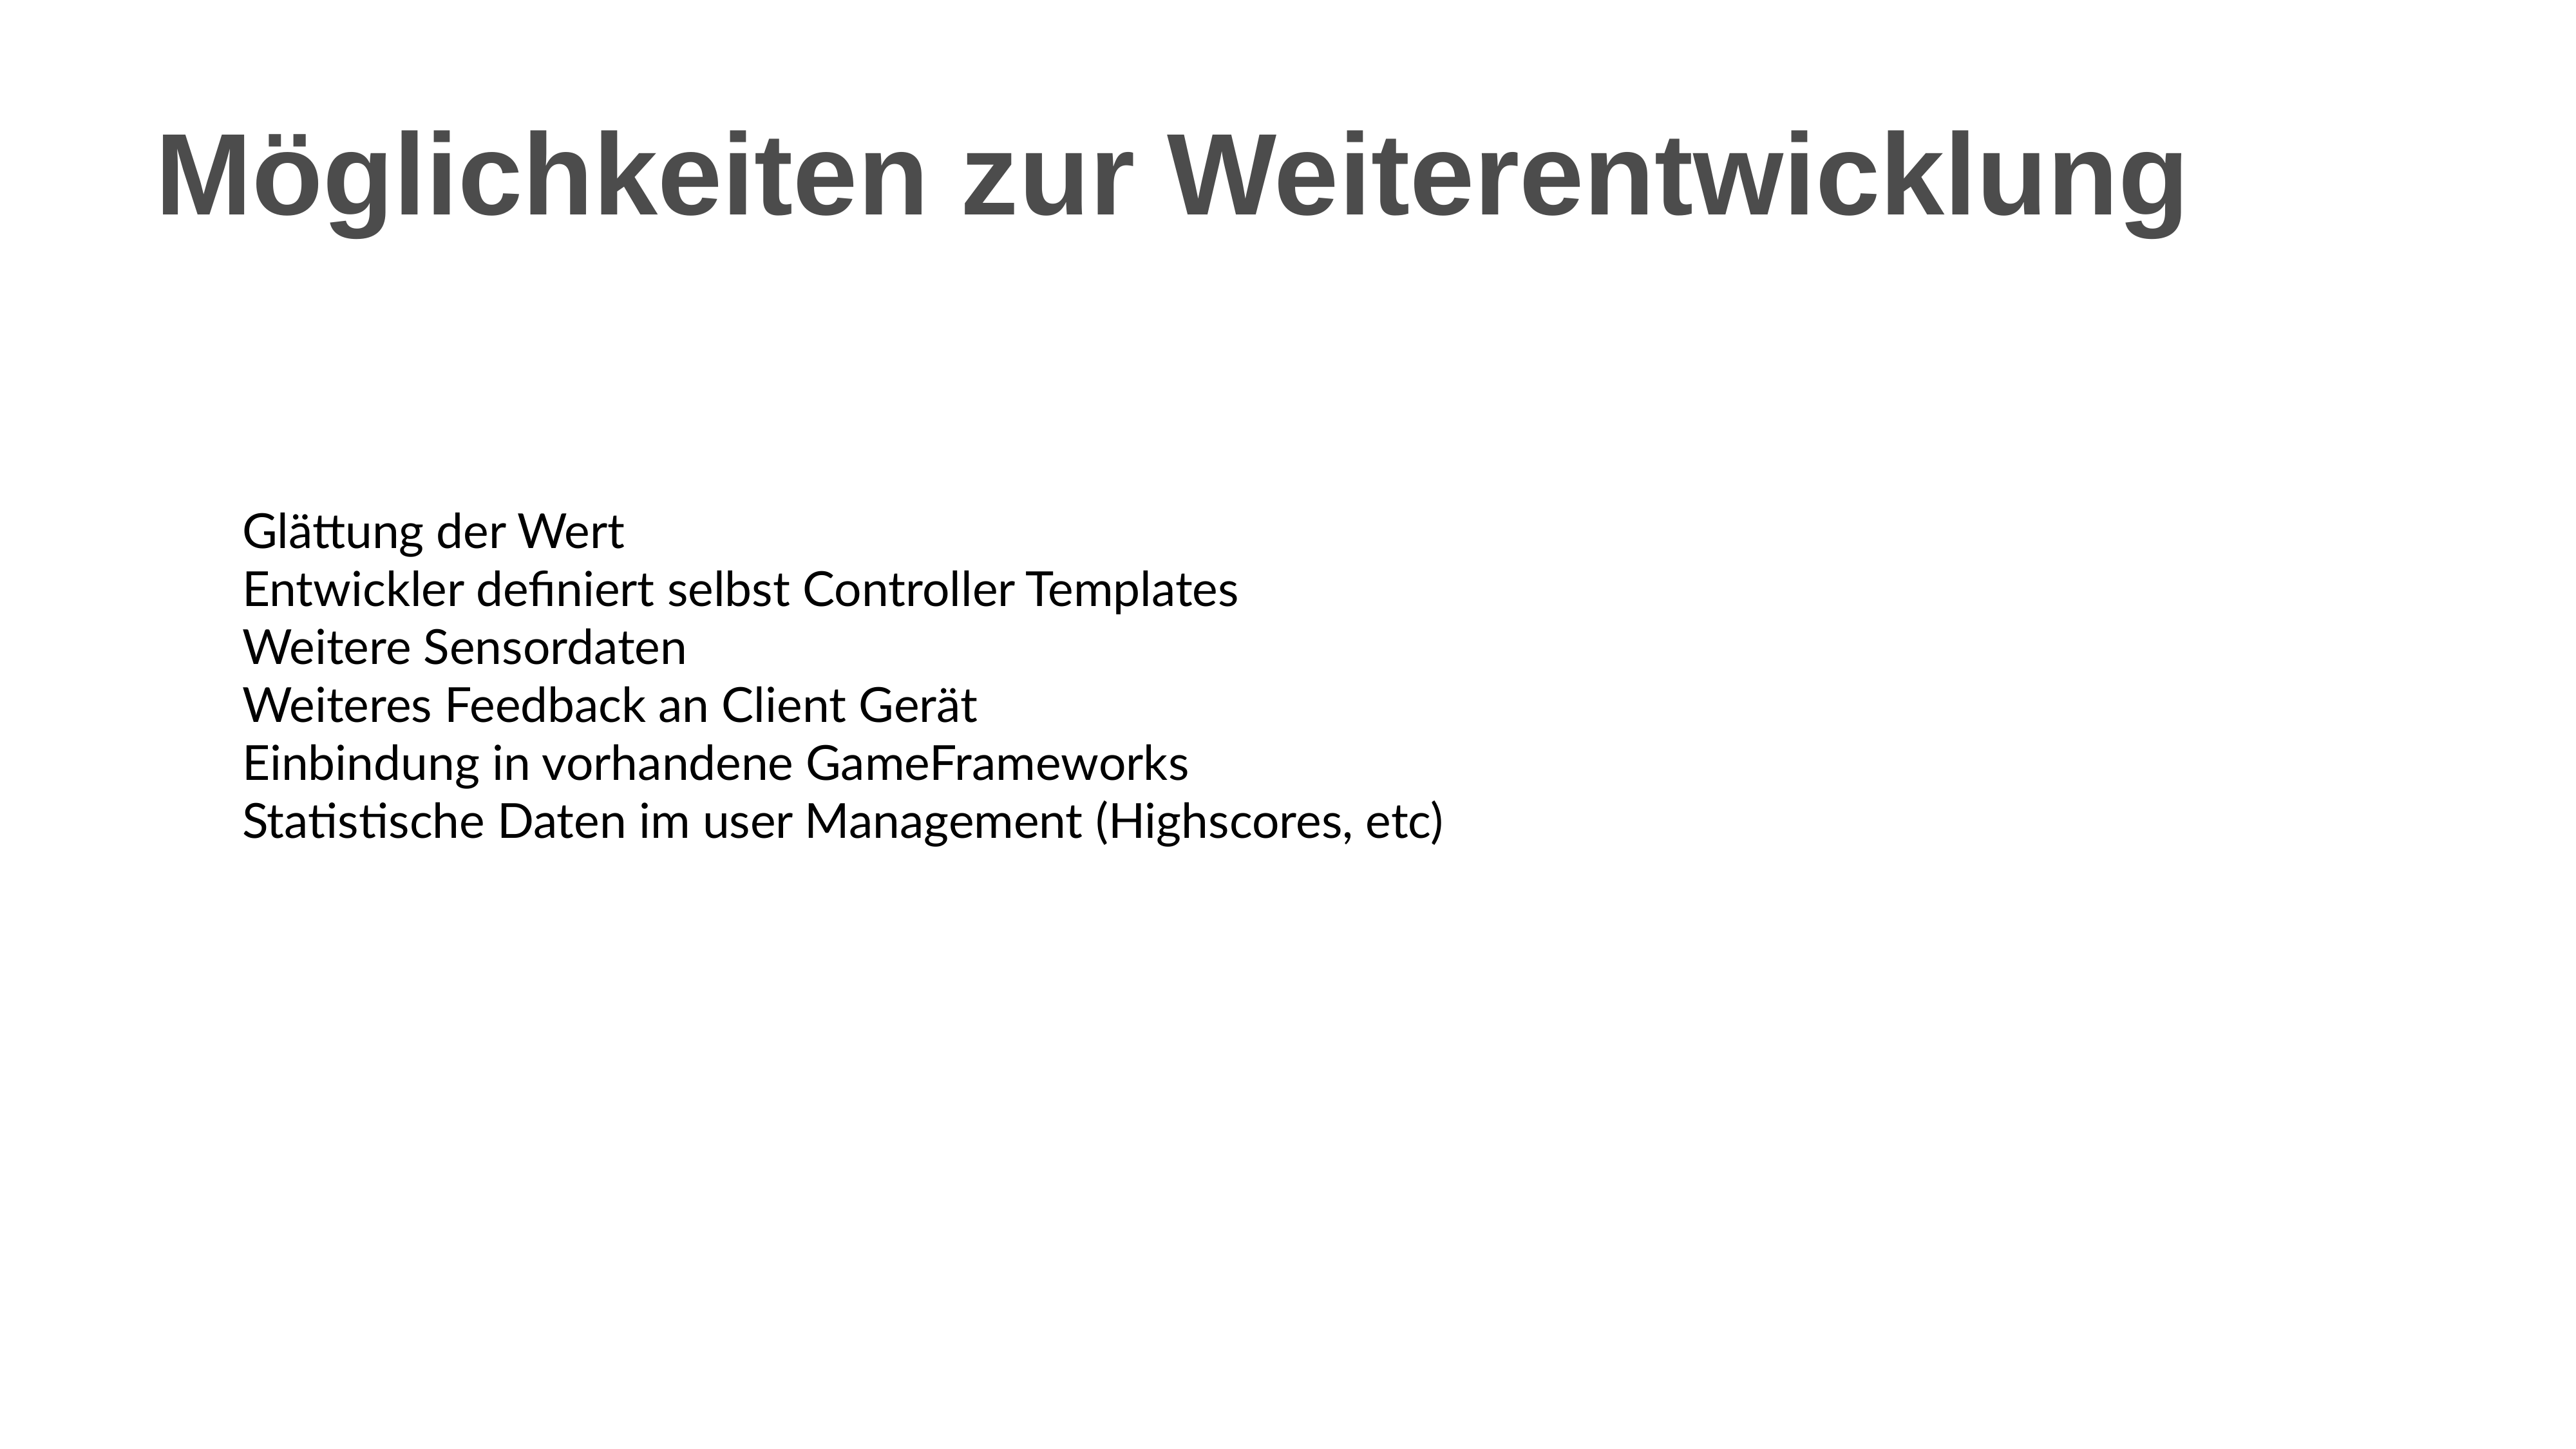

# Möglichkeiten zur Weiterentwicklung
Glättung der Wert
Entwickler definiert selbst Controller Templates
Weitere Sensordaten
Weiteres Feedback an Client Gerät
Einbindung in vorhandene GameFrameworks
Statistische Daten im user Management (Highscores, etc)